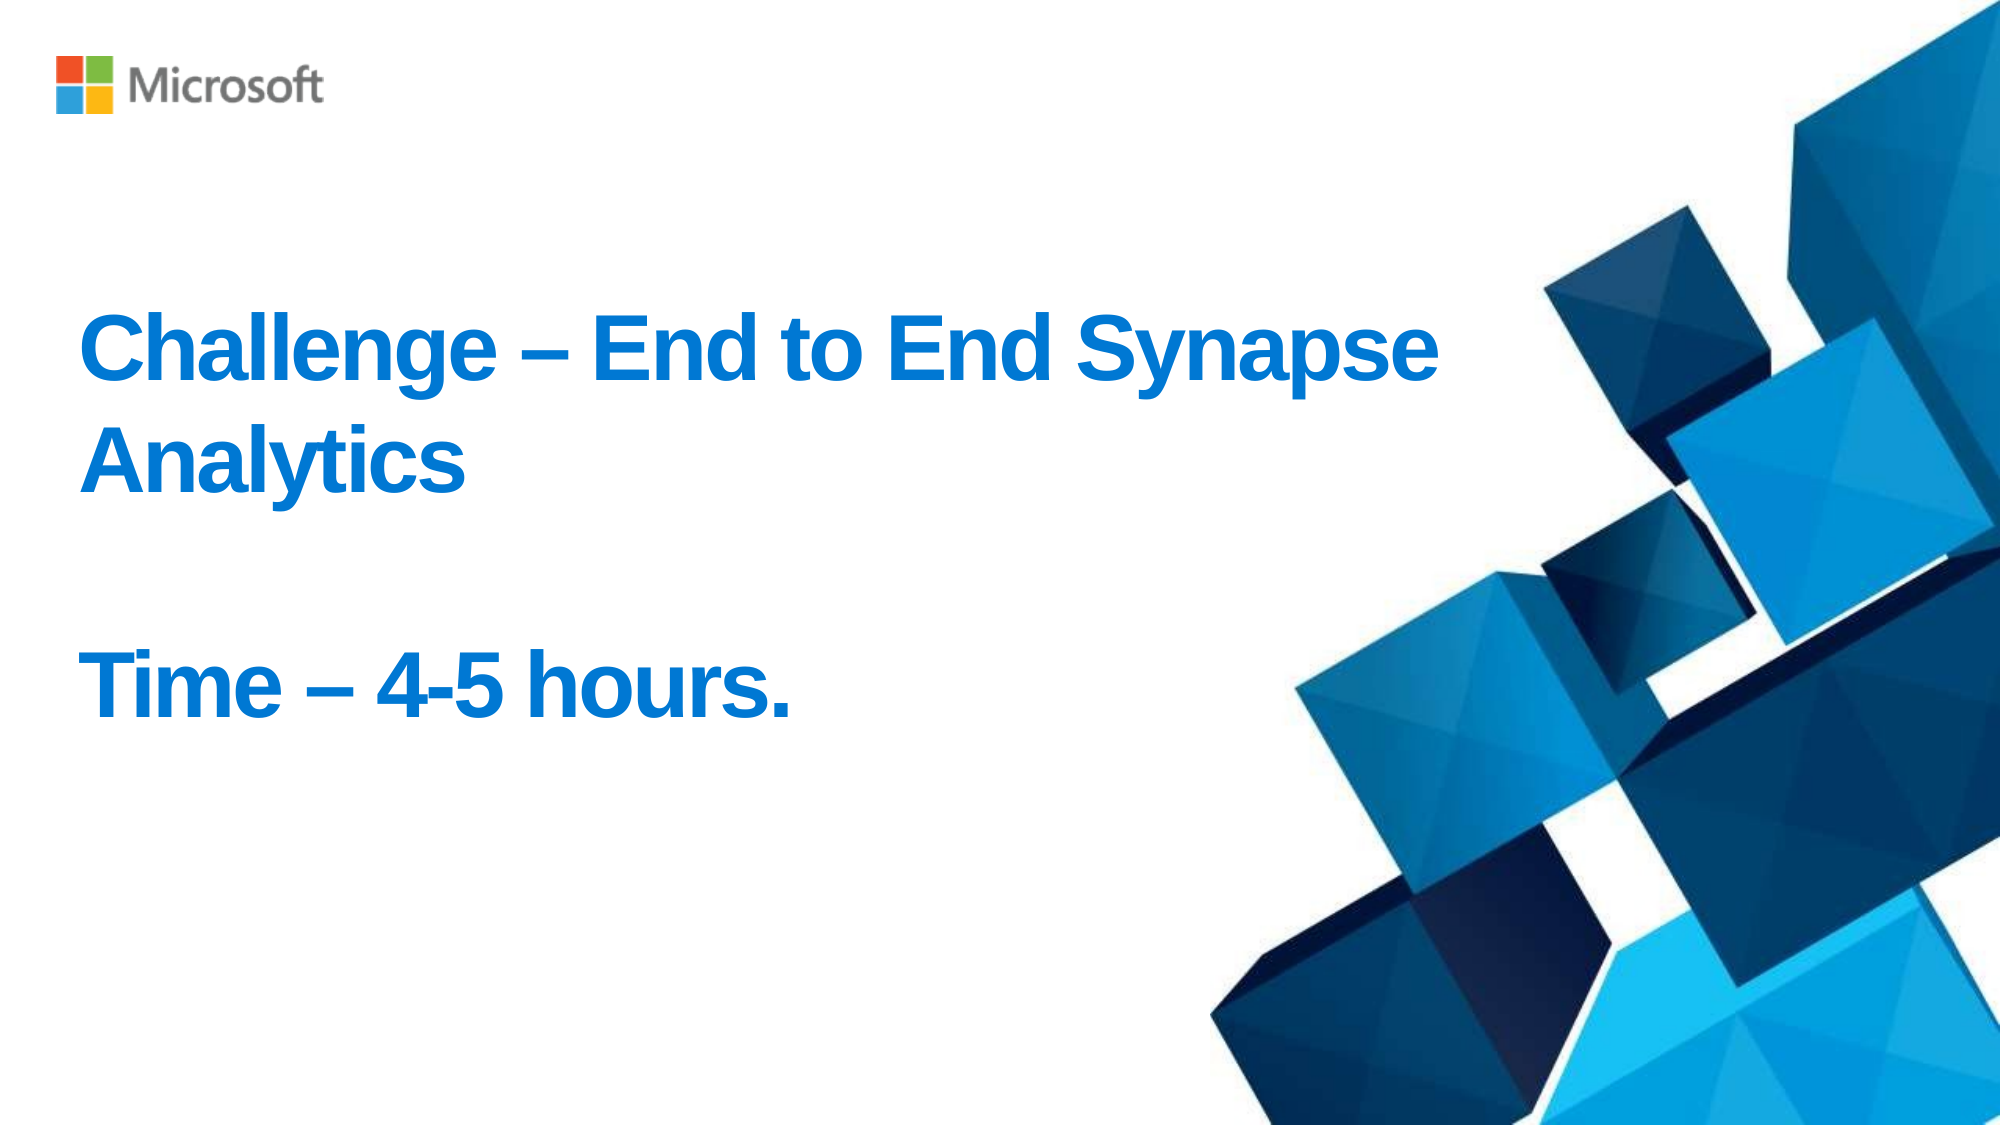

# Challenge – End to End Synapse Analytics Time – 4-5 hours.